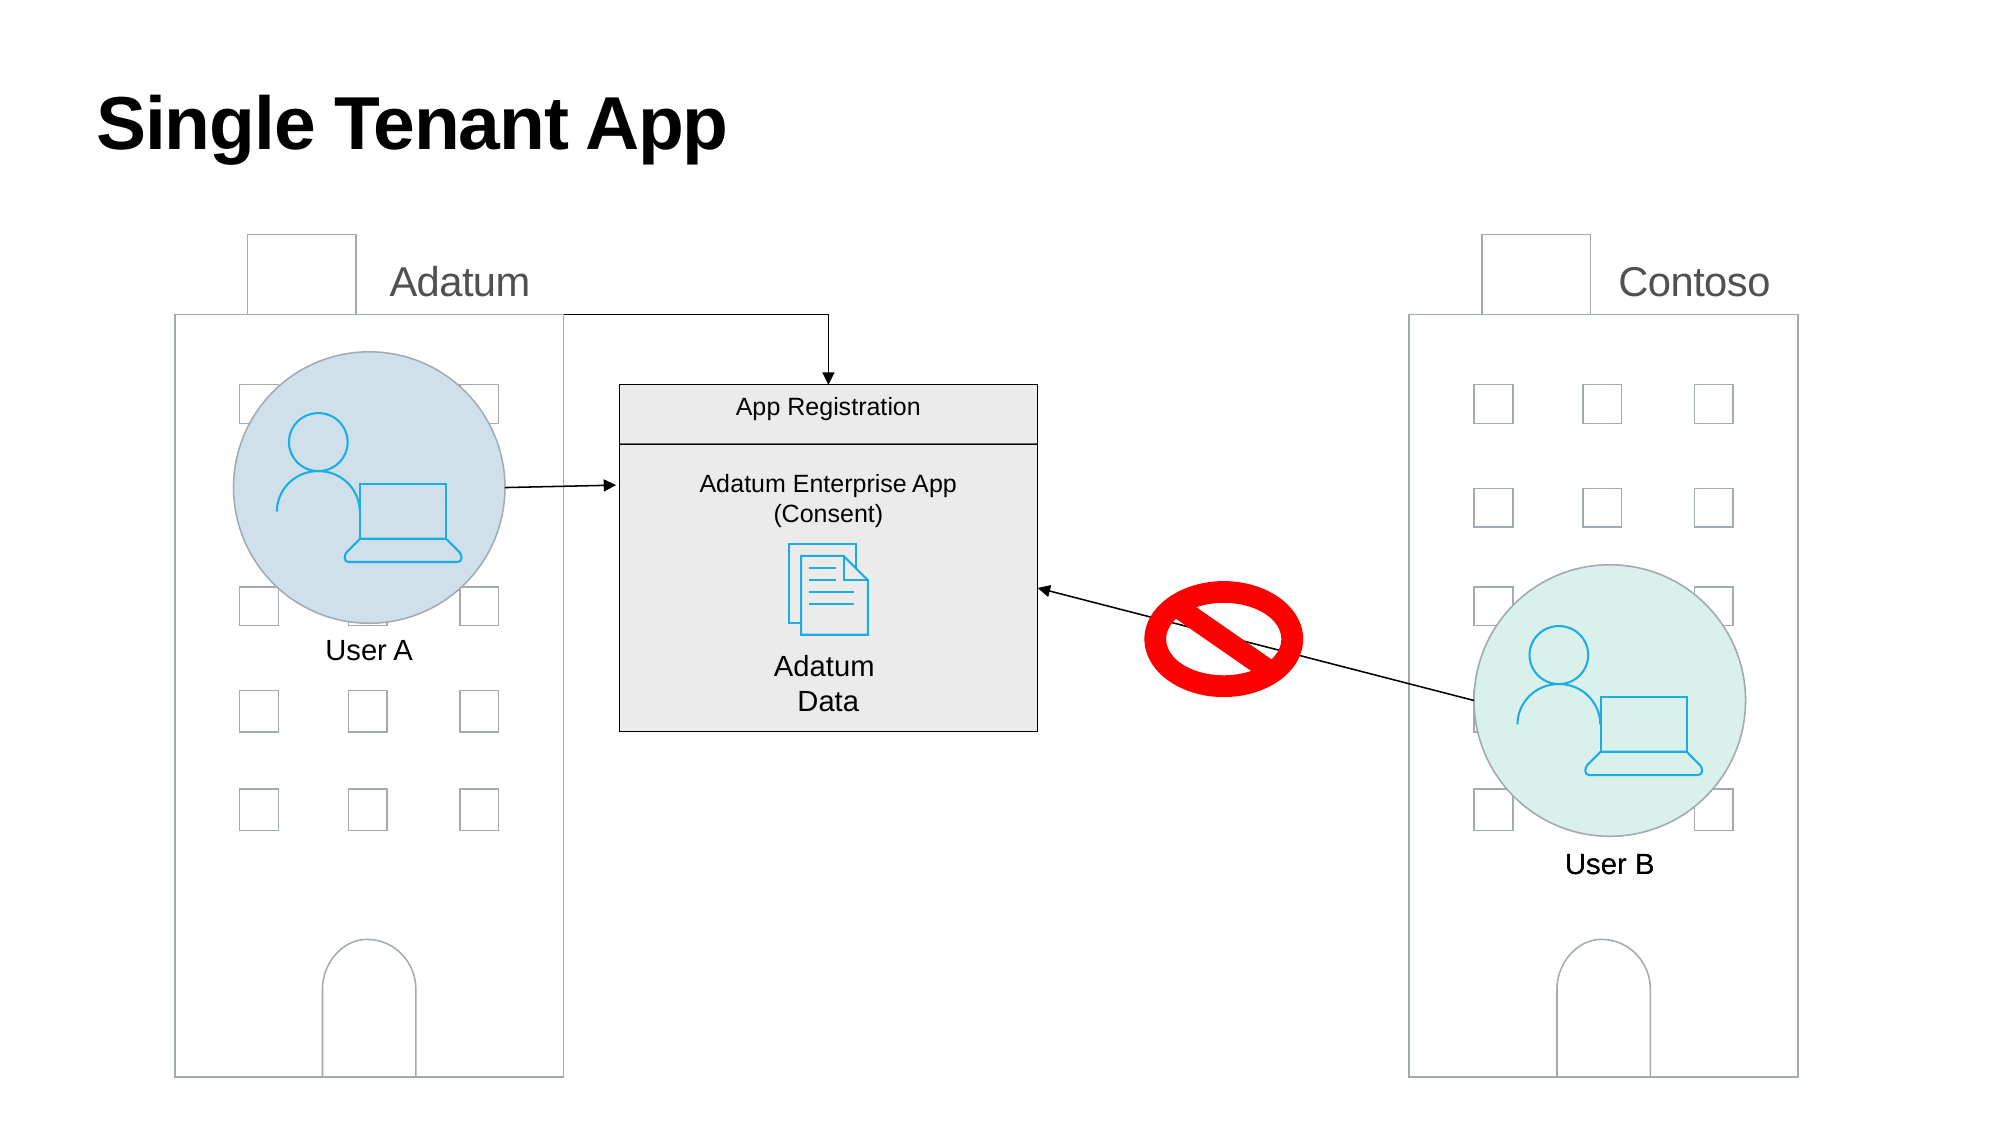

# Single Tenant App

Adatum
Contoso

App Registration
Adatum Enterprise App (Consent)

Adatum
Data

User B

User B

User A